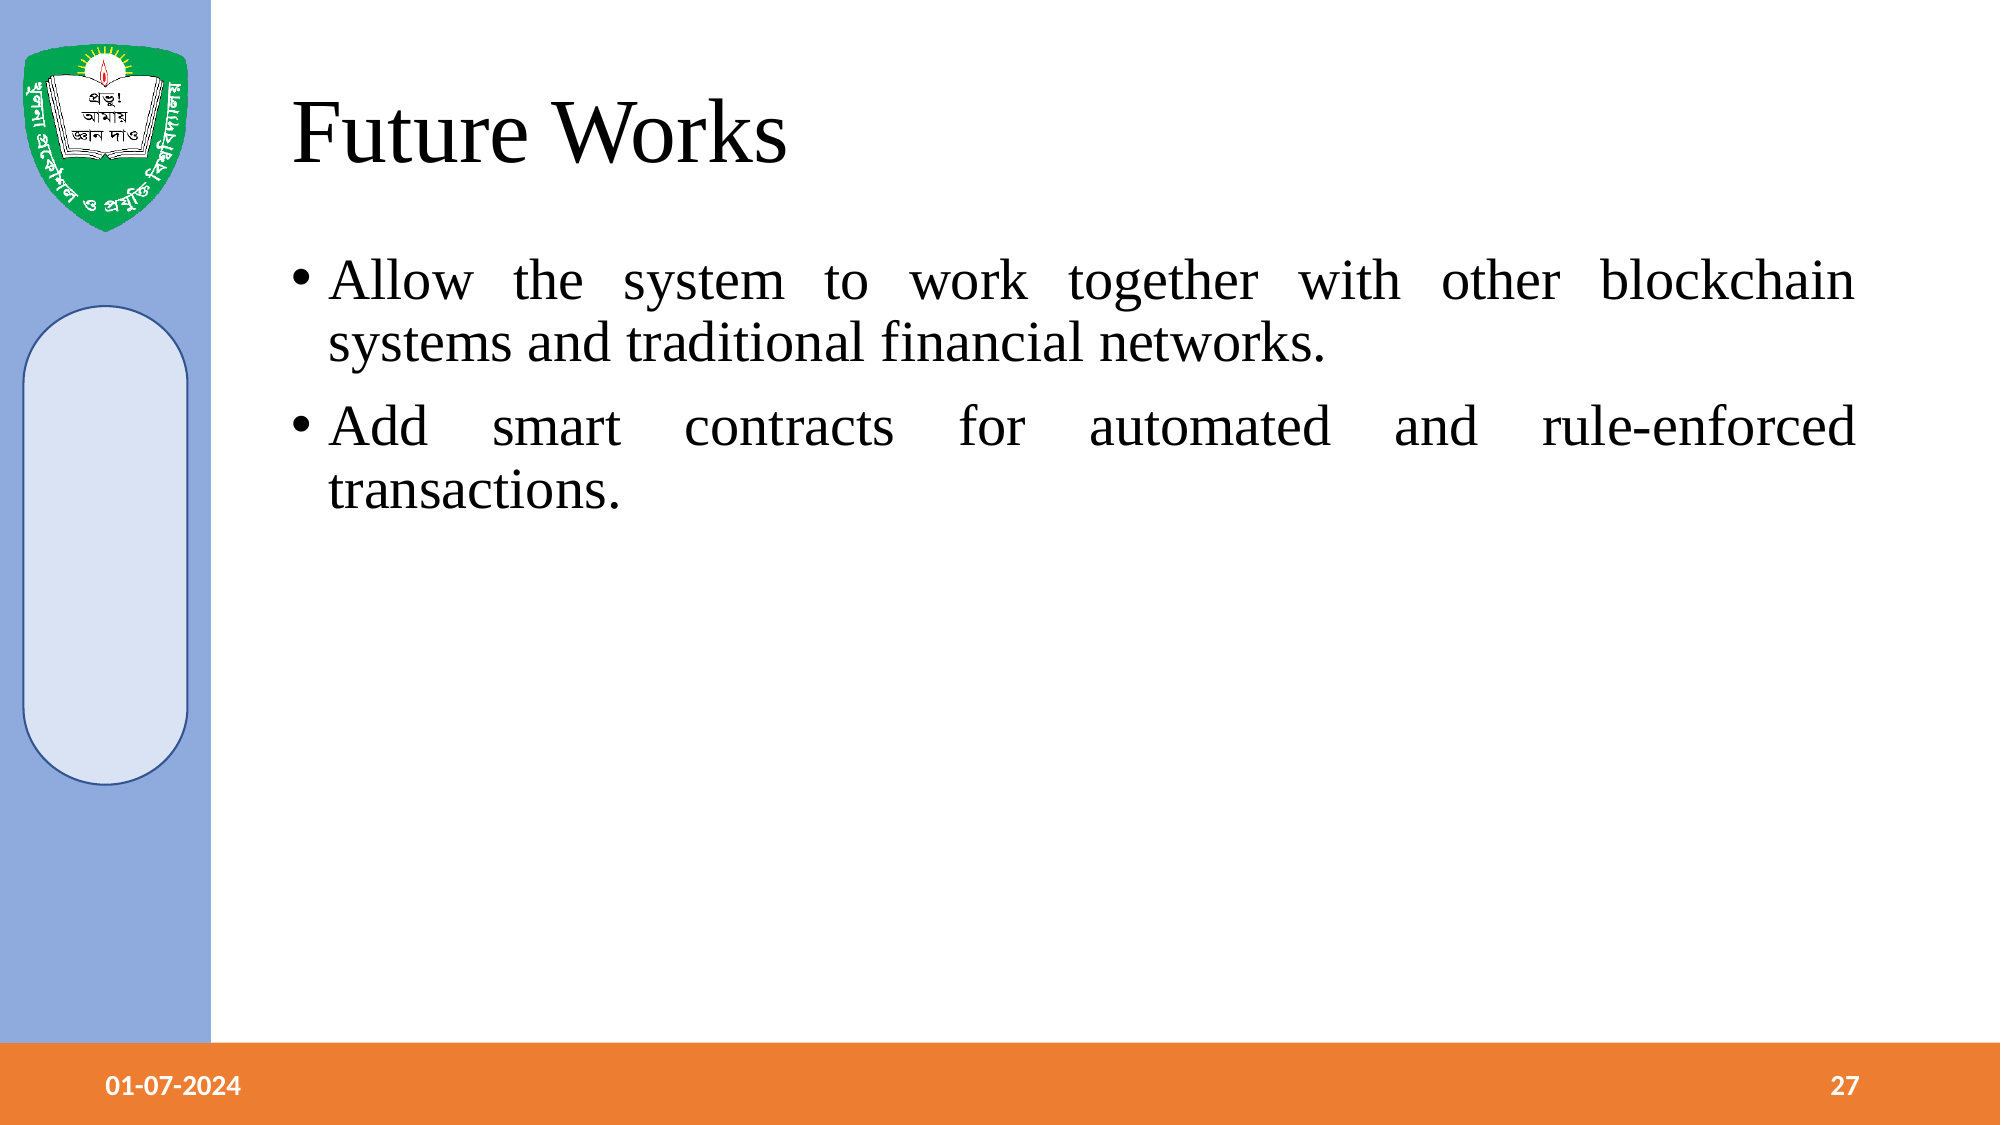

# Future Works
Allow the system to work together with other blockchain systems and traditional financial networks.
Add smart contracts for automated and rule-enforced transactions.